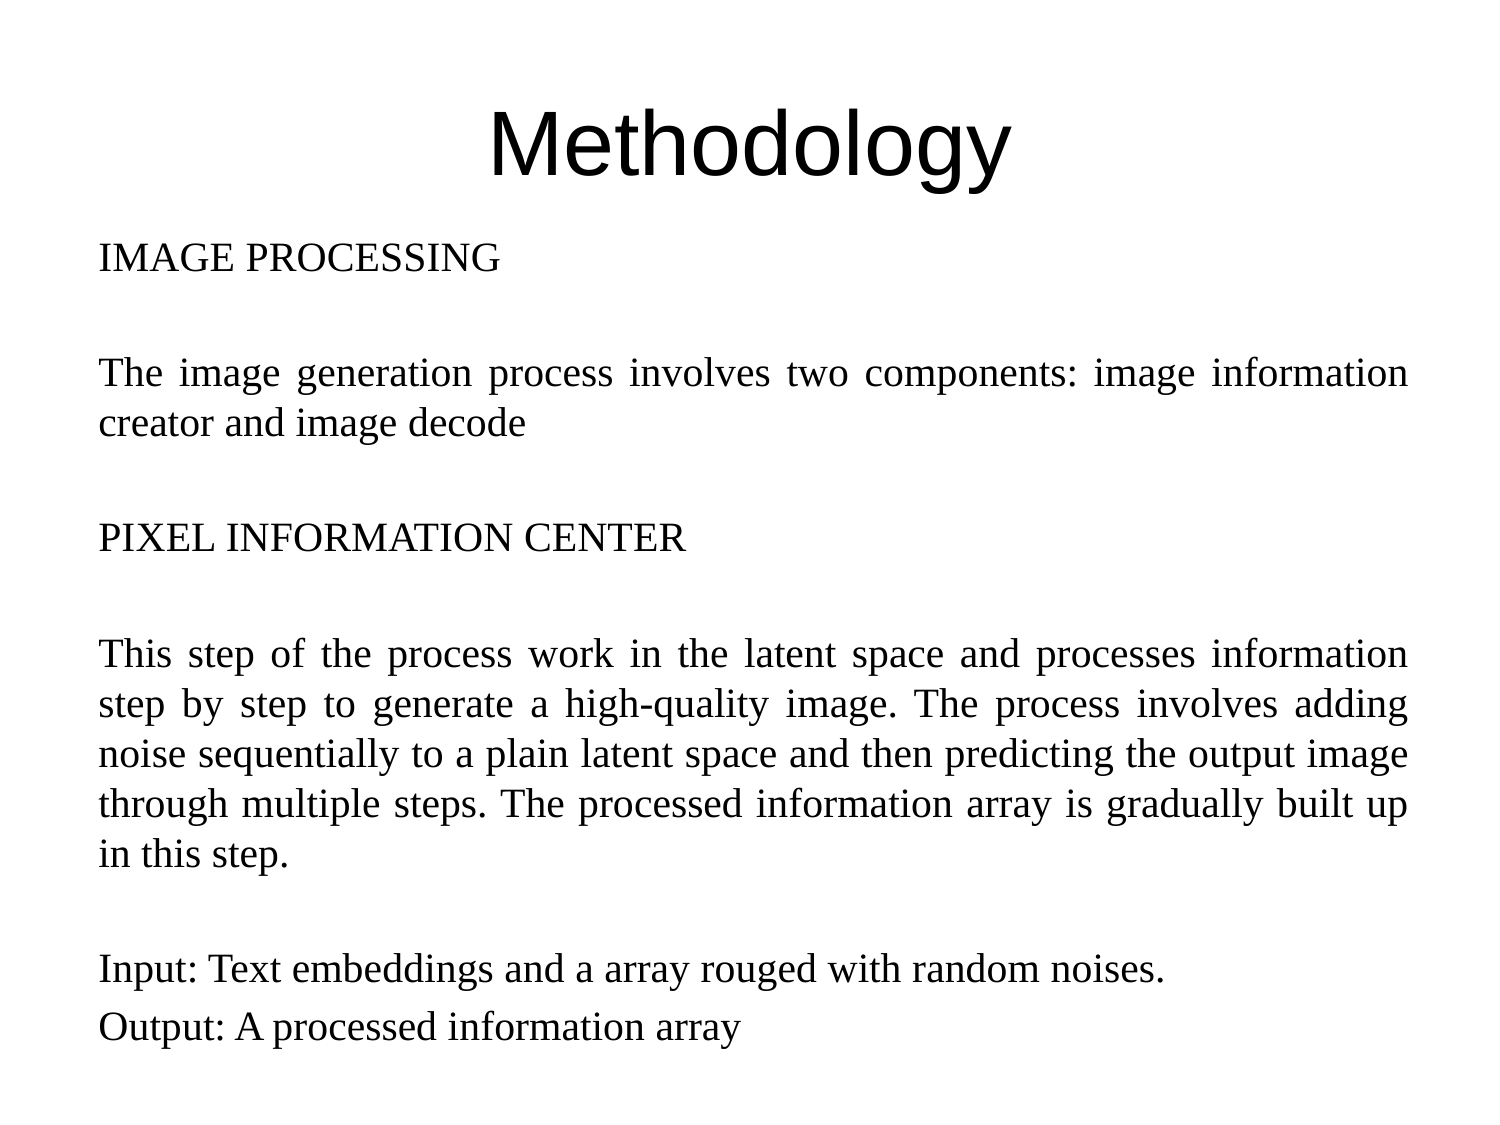

# Methodology
IMAGE PROCESSING

The image generation process involves two components: image information creator and image decode

PIXEL INFORMATION CENTER

This step of the process work in the latent space and processes information step by step to generate a high-quality image. The process involves adding noise sequentially to a plain latent space and then predicting the output image through multiple steps. The processed information array is gradually built up in this step.

Input: Text embeddings and a array rouged with random noises.
Output: A processed information array

10